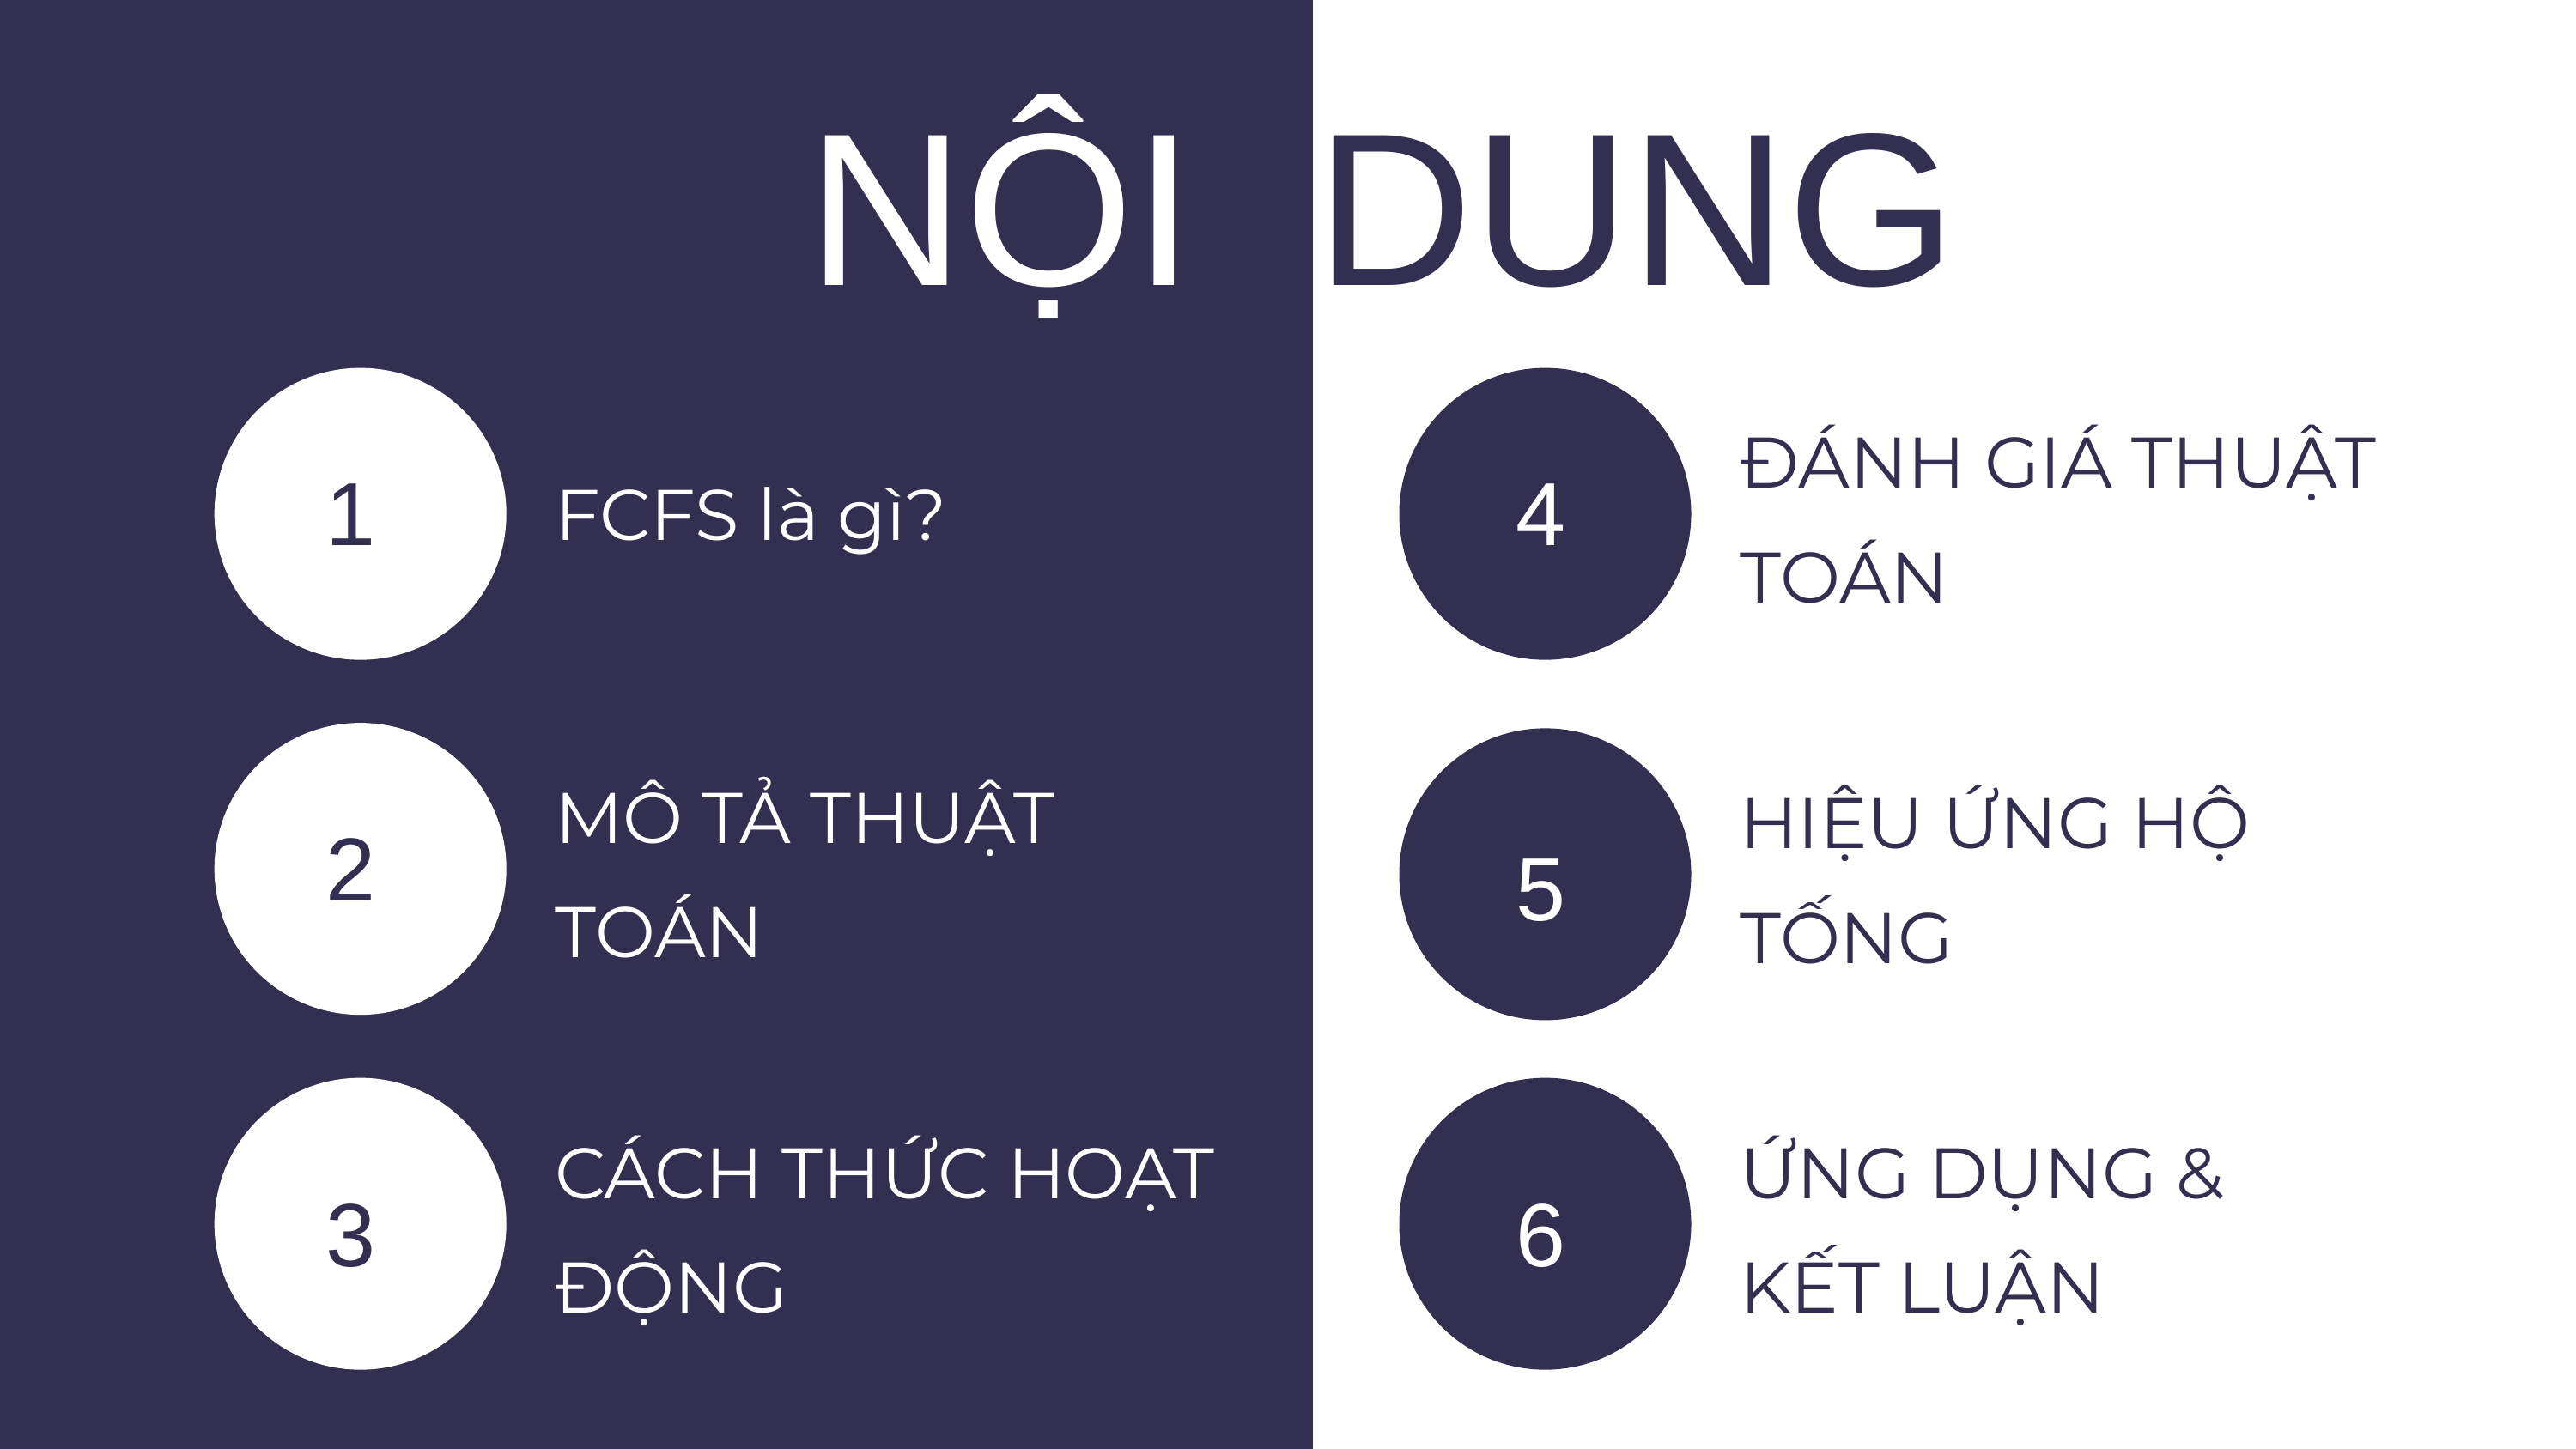

NỘI  DUNGG

ĐÁNH GIÁ THUẬT  TOÁN
FCFS là gì?
1
4

MÔ TẢ THUẬT  TOÁN

HIỆU ỨNG HỘ TỐNG

2
5

CÁCH THỨC HOẠT ĐỘNG

ỨNG DỤNG &
KẾT LUẬN

3
6